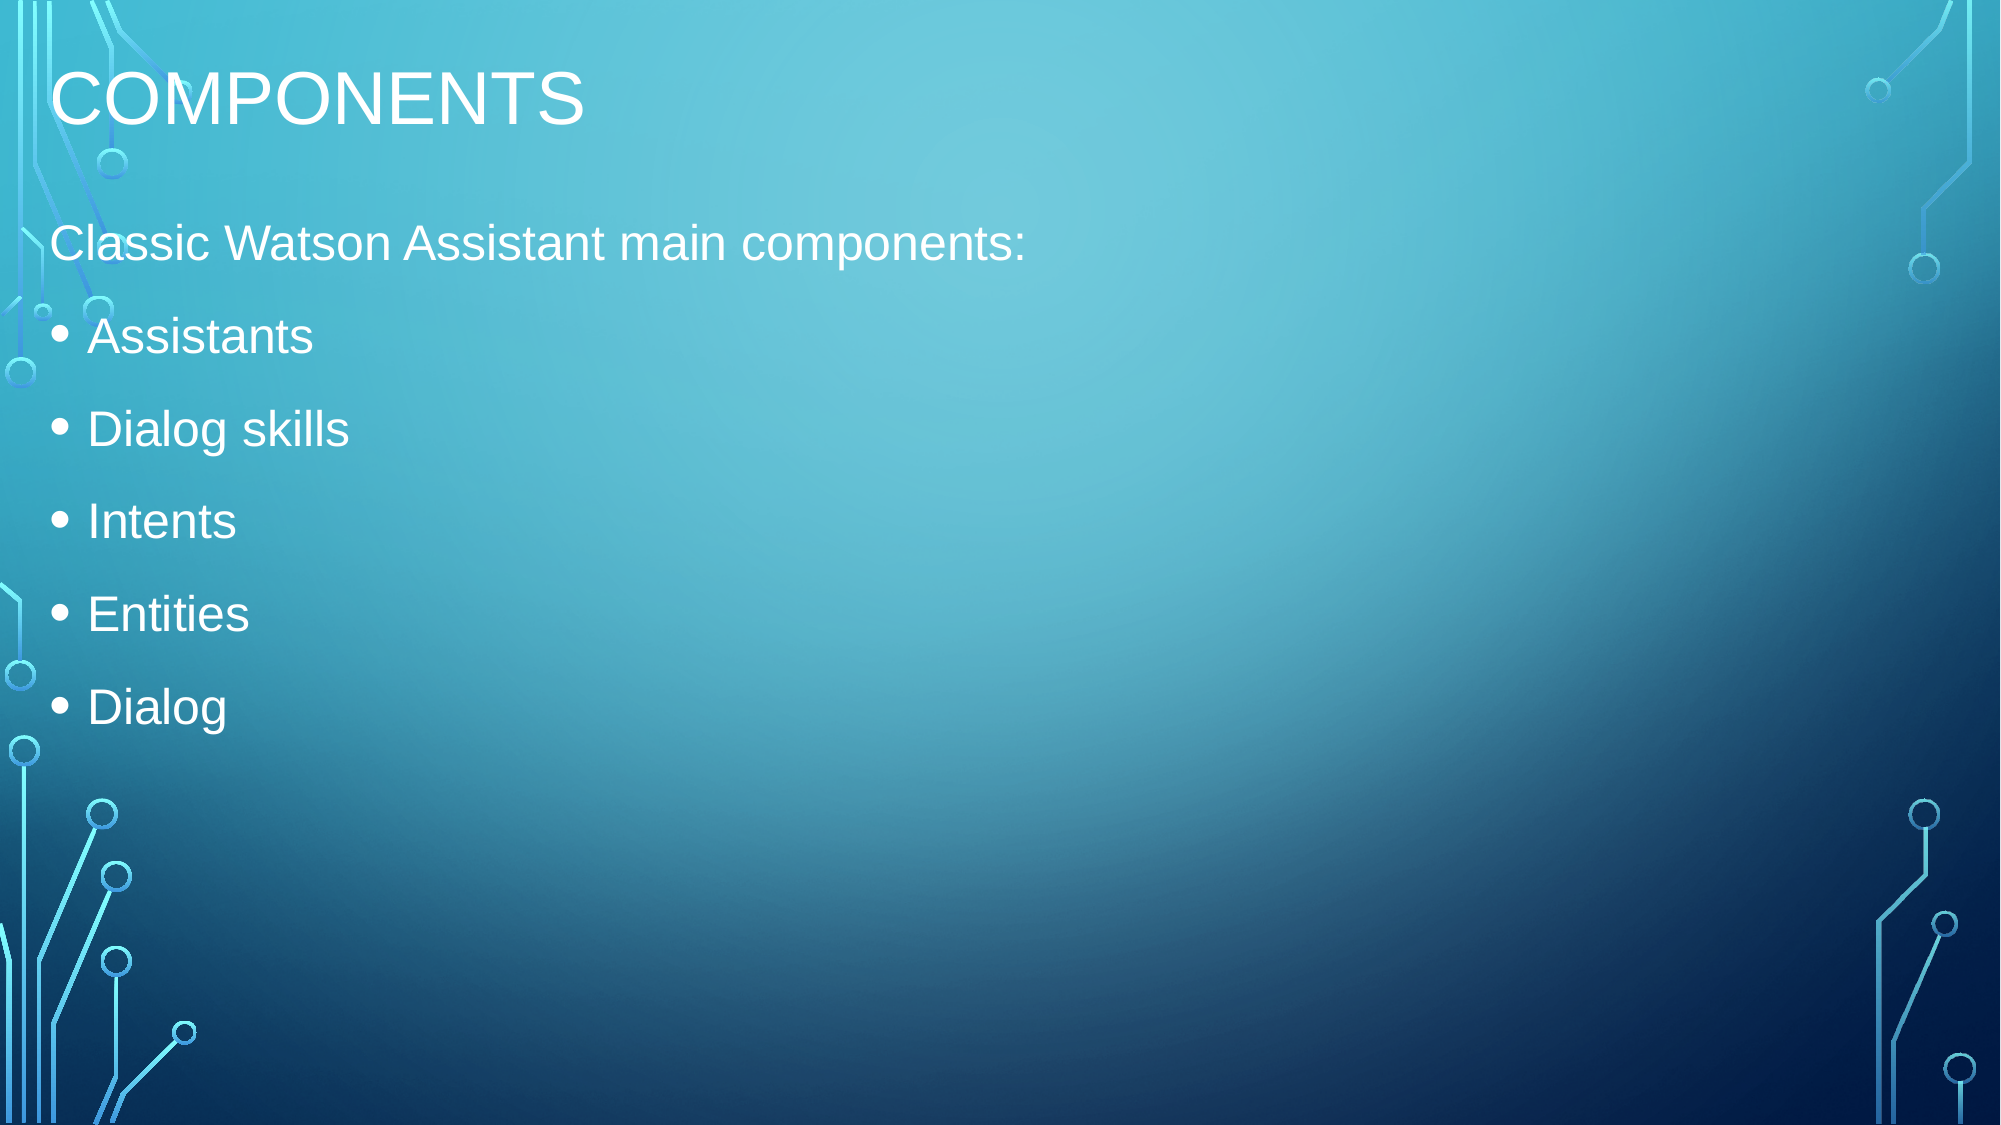

# Components
Classic Watson Assistant main components:
Assistants
Dialog skills
Intents
Entities
Dialog